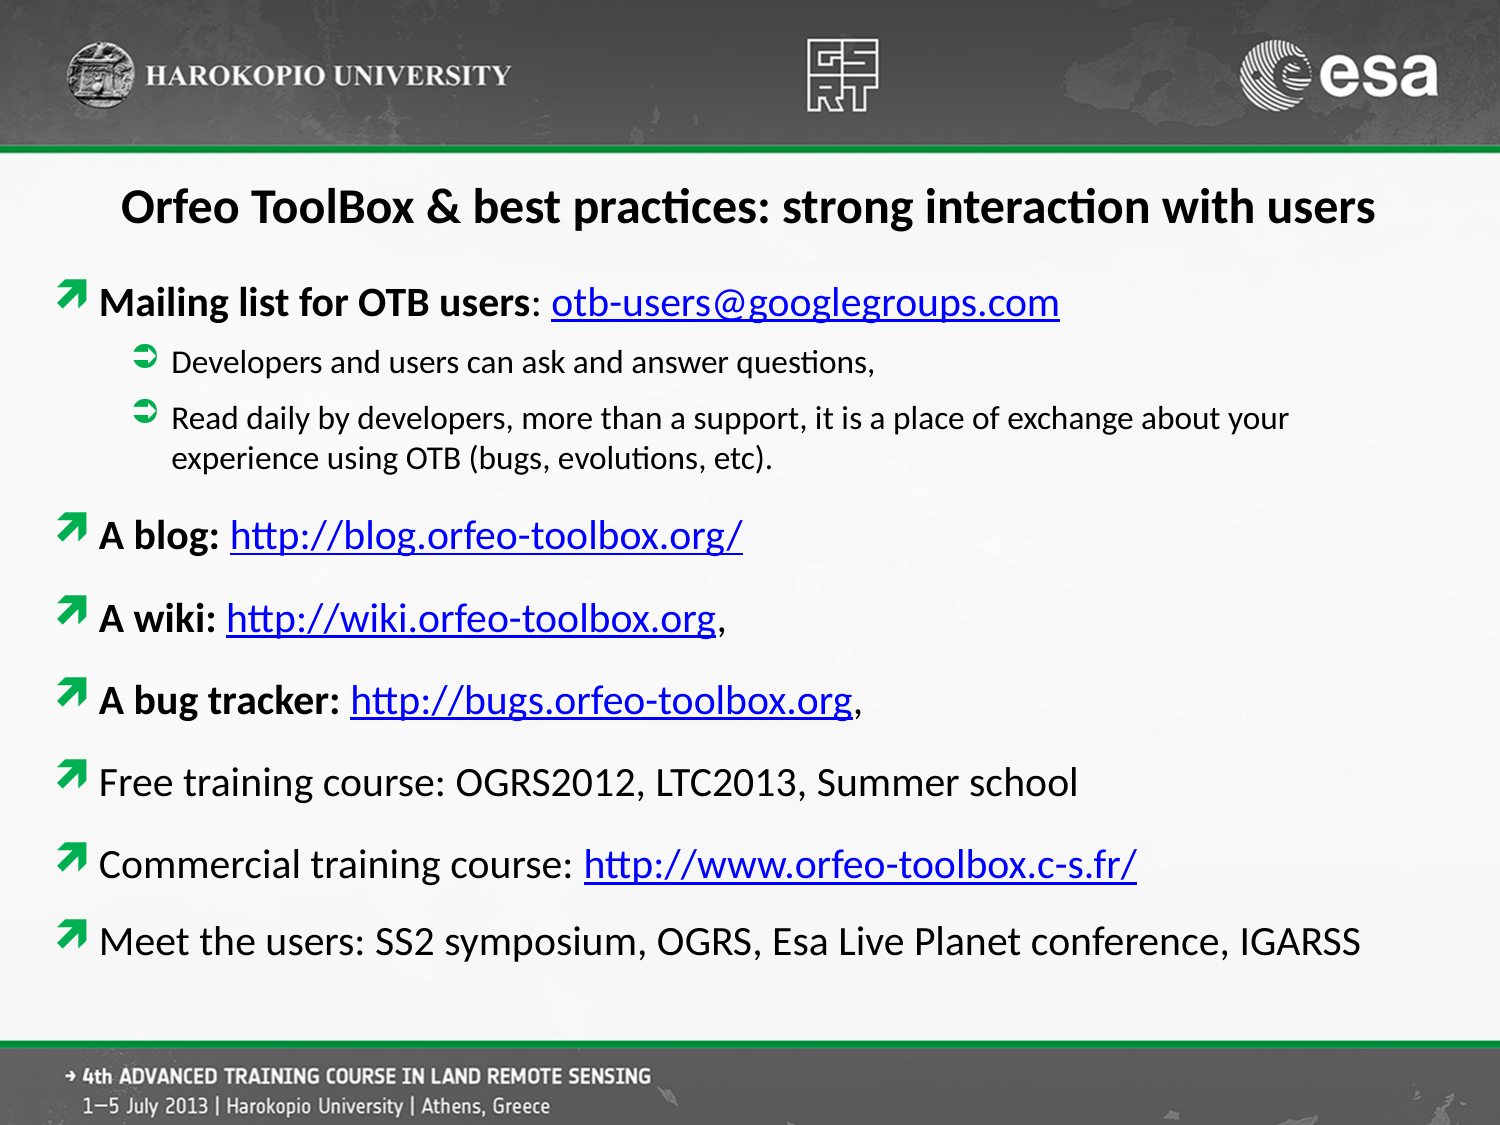

# Orfeo ToolBox & best practices: strong interaction with users
Mailing list for OTB users: otb-users@googlegroups.com
Developers and users can ask and answer questions,
Read daily by developers, more than a support, it is a place of exchange about your experience using OTB (bugs, evolutions, etc).
A blog: http://blog.orfeo-toolbox.org/
A wiki: http://wiki.orfeo-toolbox.org,
A bug tracker: http://bugs.orfeo-toolbox.org,
Free training course: OGRS2012, LTC2013, Summer school
Commercial training course: http://www.orfeo-toolbox.c-s.fr/
Meet the users: SS2 symposium, OGRS, Esa Live Planet conference, IGARSS